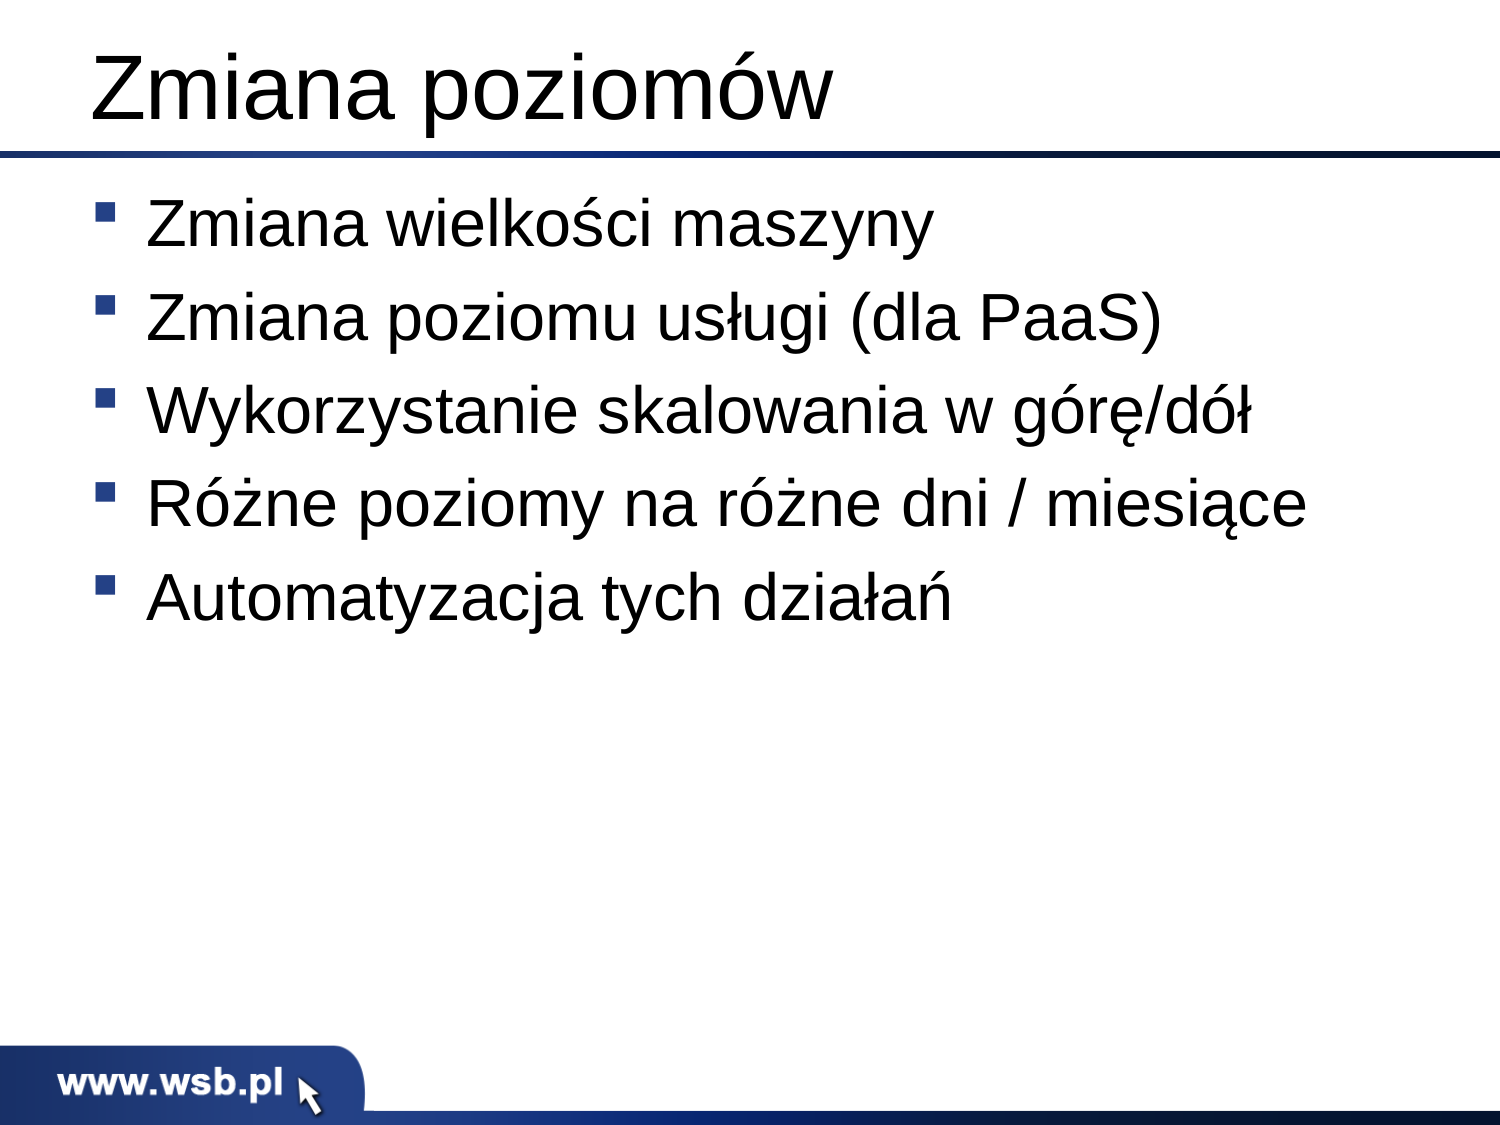

# Zmiana poziomów
Zmiana wielkości maszyny
Zmiana poziomu usługi (dla PaaS)
Wykorzystanie skalowania w górę/dół
Różne poziomy na różne dni / miesiące
Automatyzacja tych działań